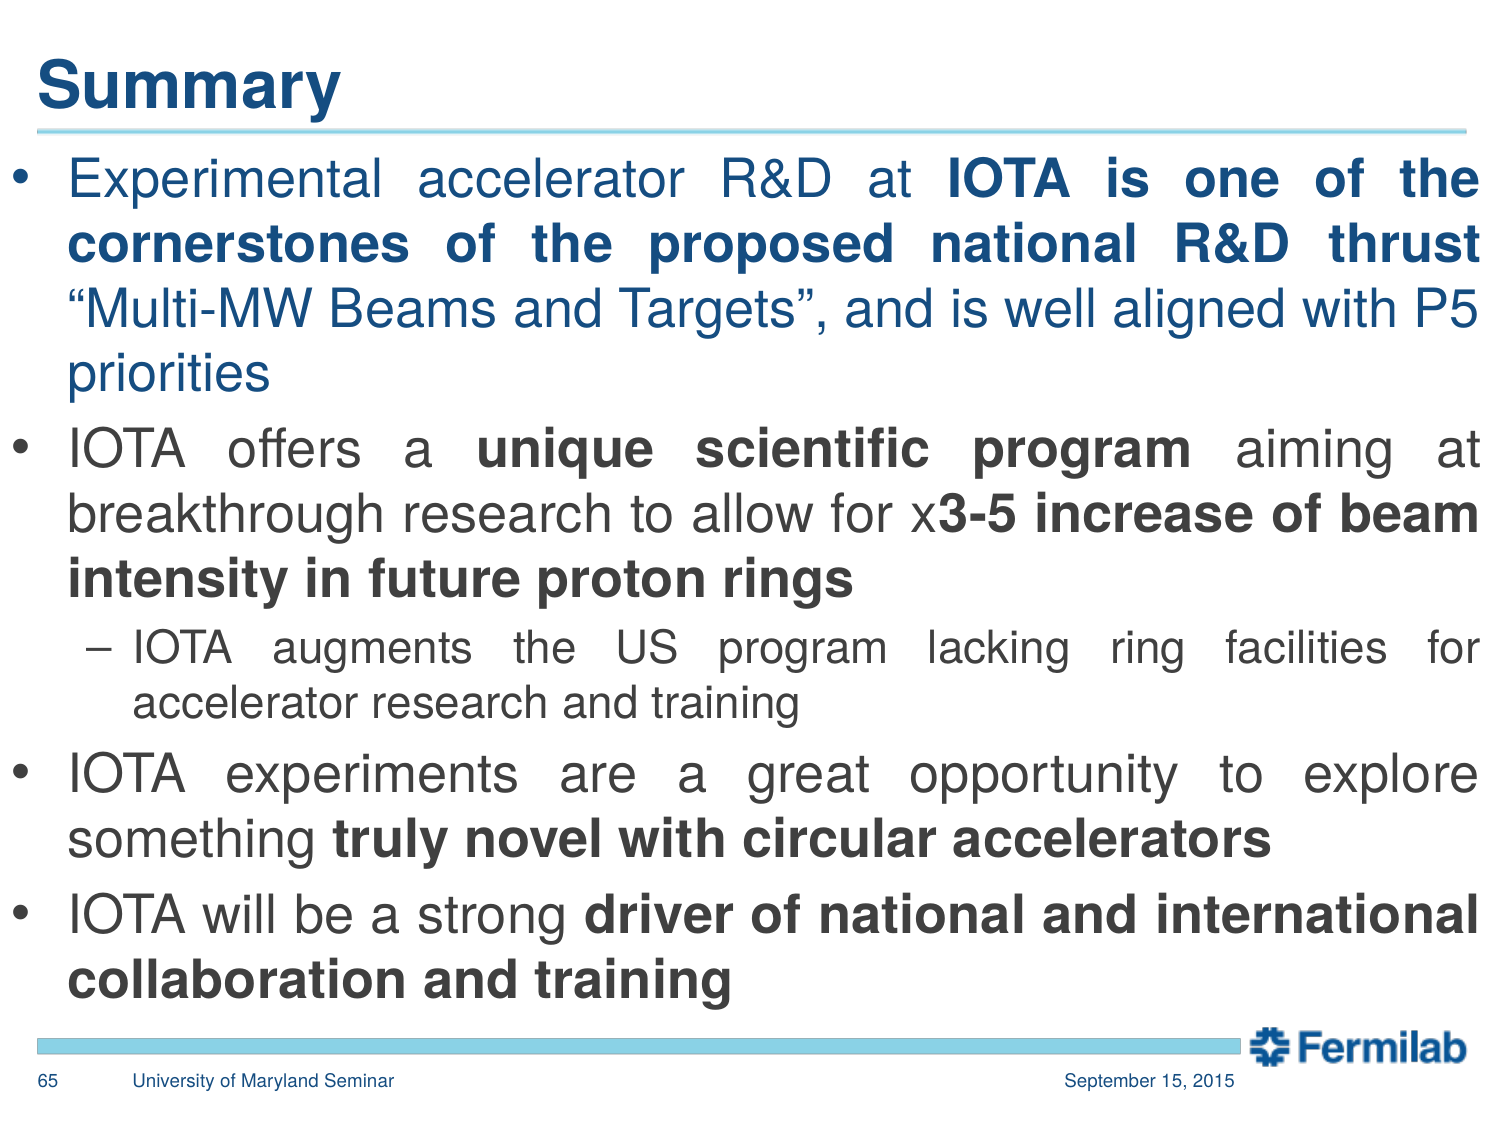

# Summary
Experimental accelerator R&D at IOTA is one of the cornerstones of the proposed national R&D thrust “Multi-MW Beams and Targets”, and is well aligned with P5 priorities
IOTA offers a unique scientific program aiming at breakthrough research to allow for x3-5 increase of beam intensity in future proton rings
IOTA augments the US program lacking ring facilities for accelerator research and training
IOTA experiments are a great opportunity to explore something truly novel with circular accelerators
IOTA will be a strong driver of national and international collaboration and training
65
University of Maryland Seminar
September 15, 2015